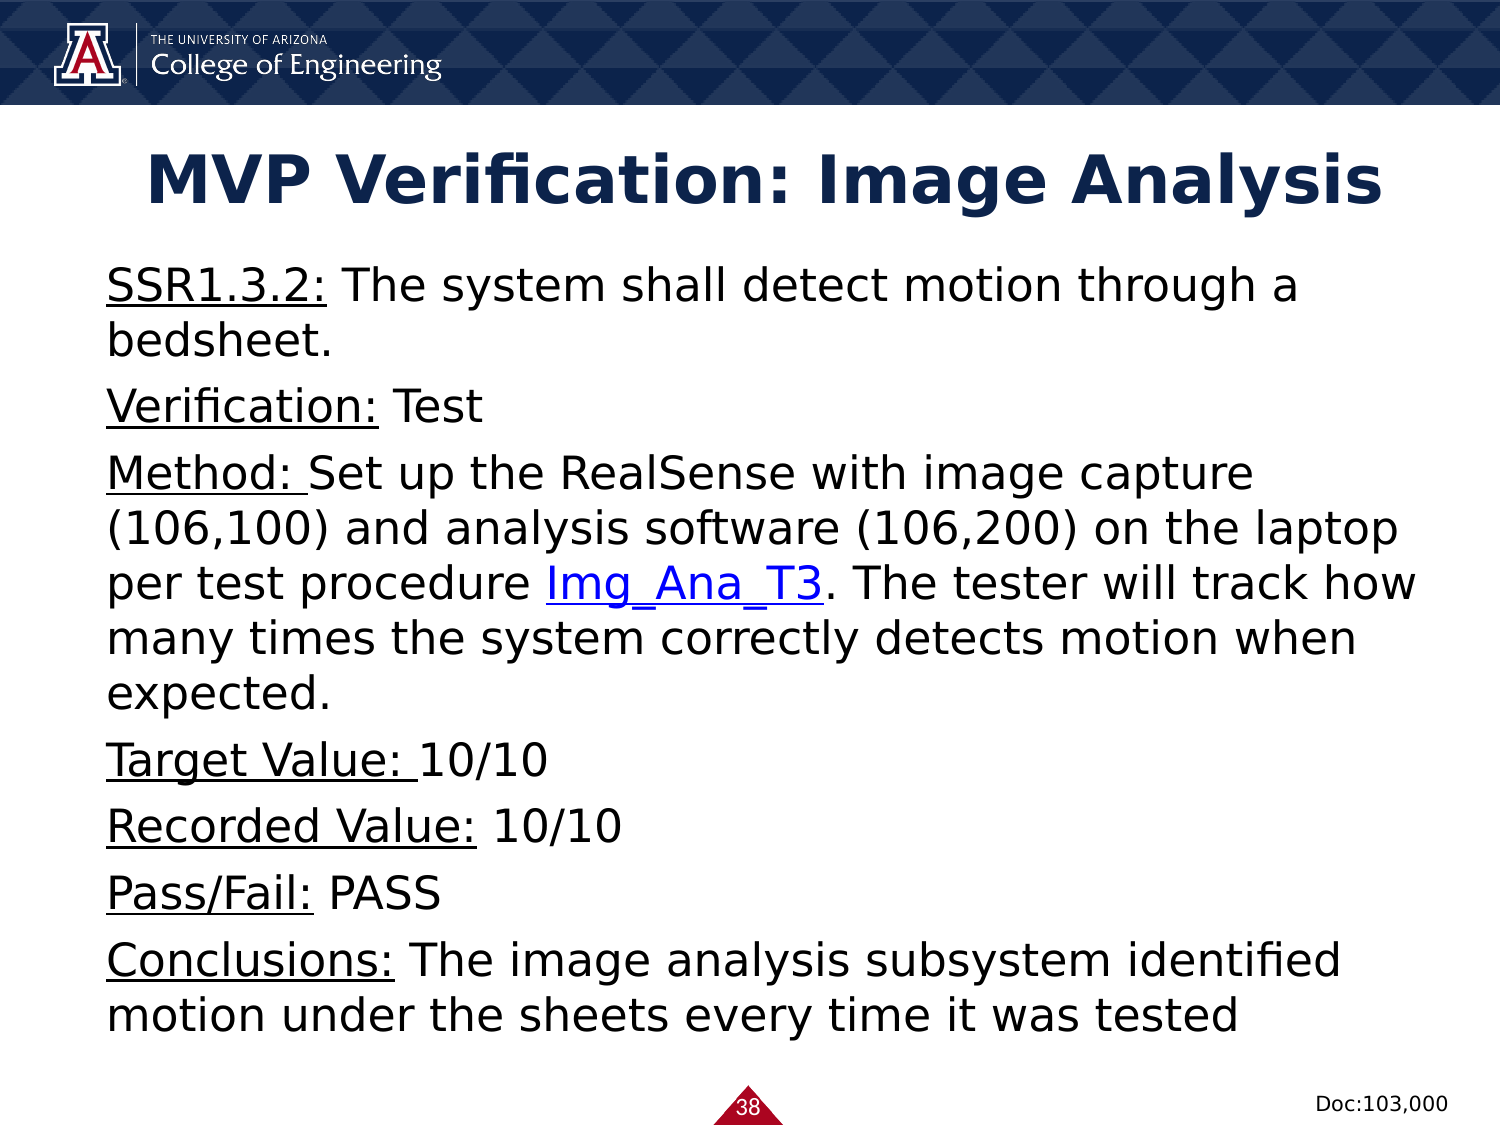

# MVP Verification: Image Analysis
SSR1.3.2: The system shall detect motion through a bedsheet.
Verification: Test
Method: Set up the RealSense with image capture (106,100) and analysis software (106,200) on the laptop per test procedure Img_Ana_T3. The tester will track how many times the system correctly detects motion when expected.
Target Value: 10/10
Recorded Value: 10/10
Pass/Fail: PASS
Conclusions: The image analysis subsystem identified motion under the sheets every time it was tested
38
Doc:103,000